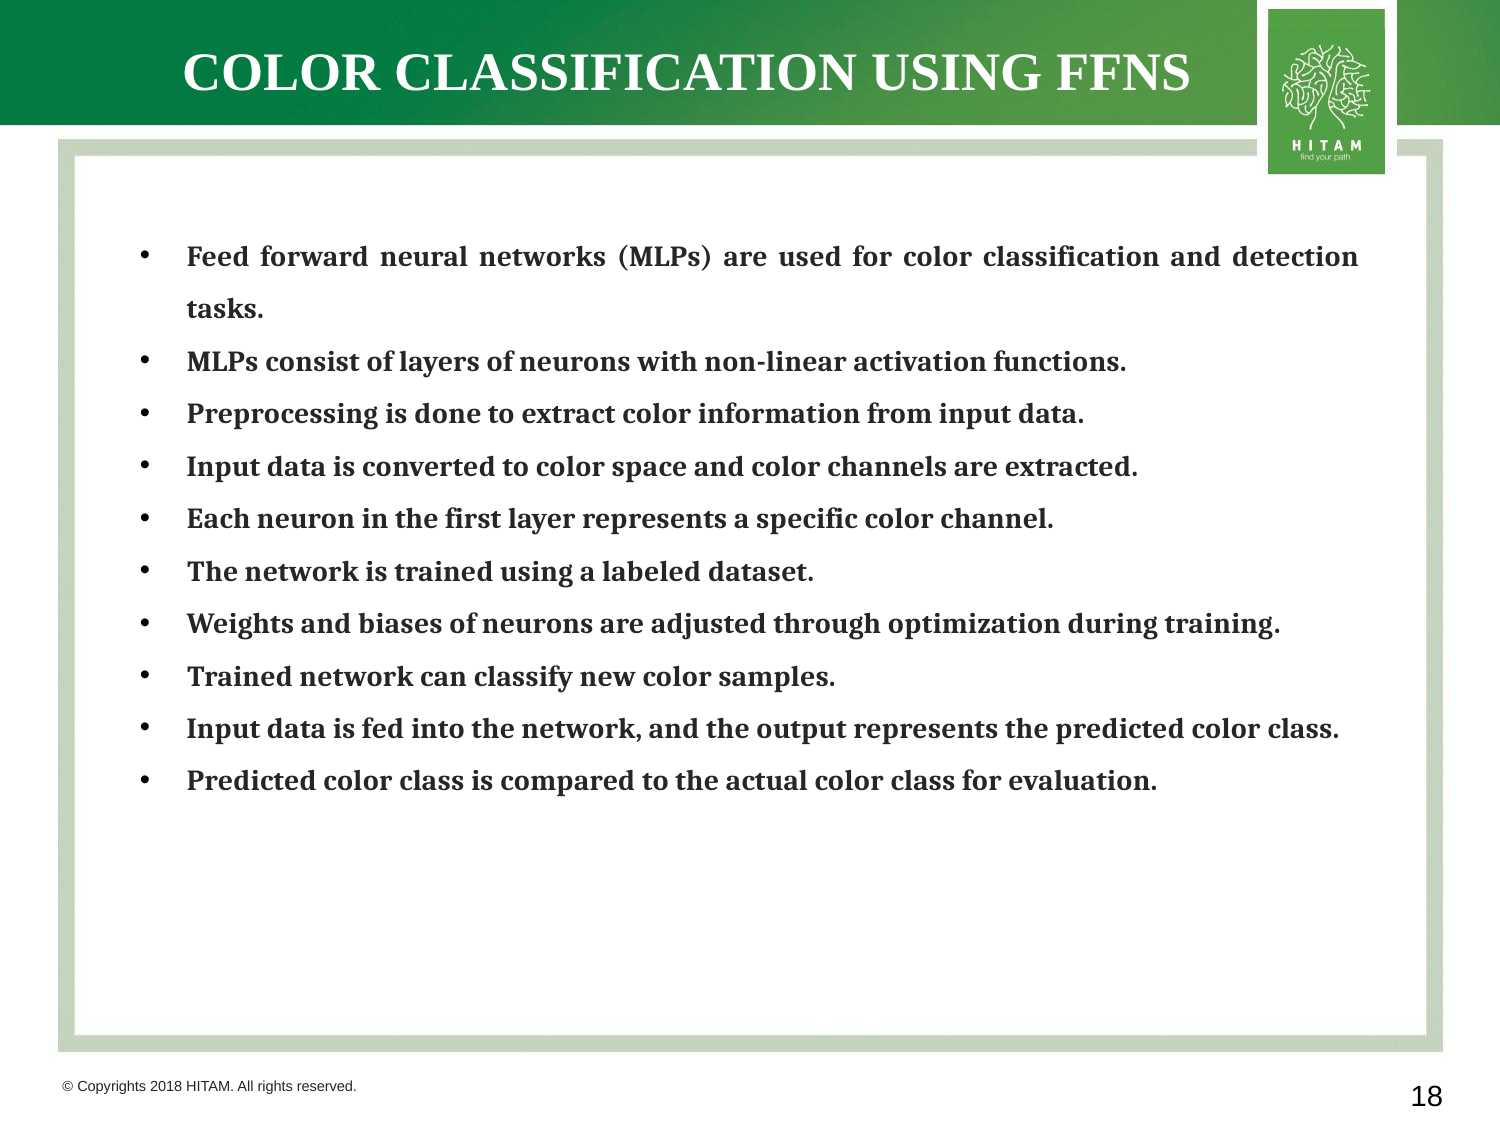

# COLOR CLASSIFICATION USING FFNS
Feed forward neural networks (MLPs) are used for color classification and detection tasks.
MLPs consist of layers of neurons with non-linear activation functions.
Preprocessing is done to extract color information from input data.
Input data is converted to color space and color channels are extracted.
Each neuron in the first layer represents a specific color channel.
The network is trained using a labeled dataset.
Weights and biases of neurons are adjusted through optimization during training.
Trained network can classify new color samples.
Input data is fed into the network, and the output represents the predicted color class.
Predicted color class is compared to the actual color class for evaluation.